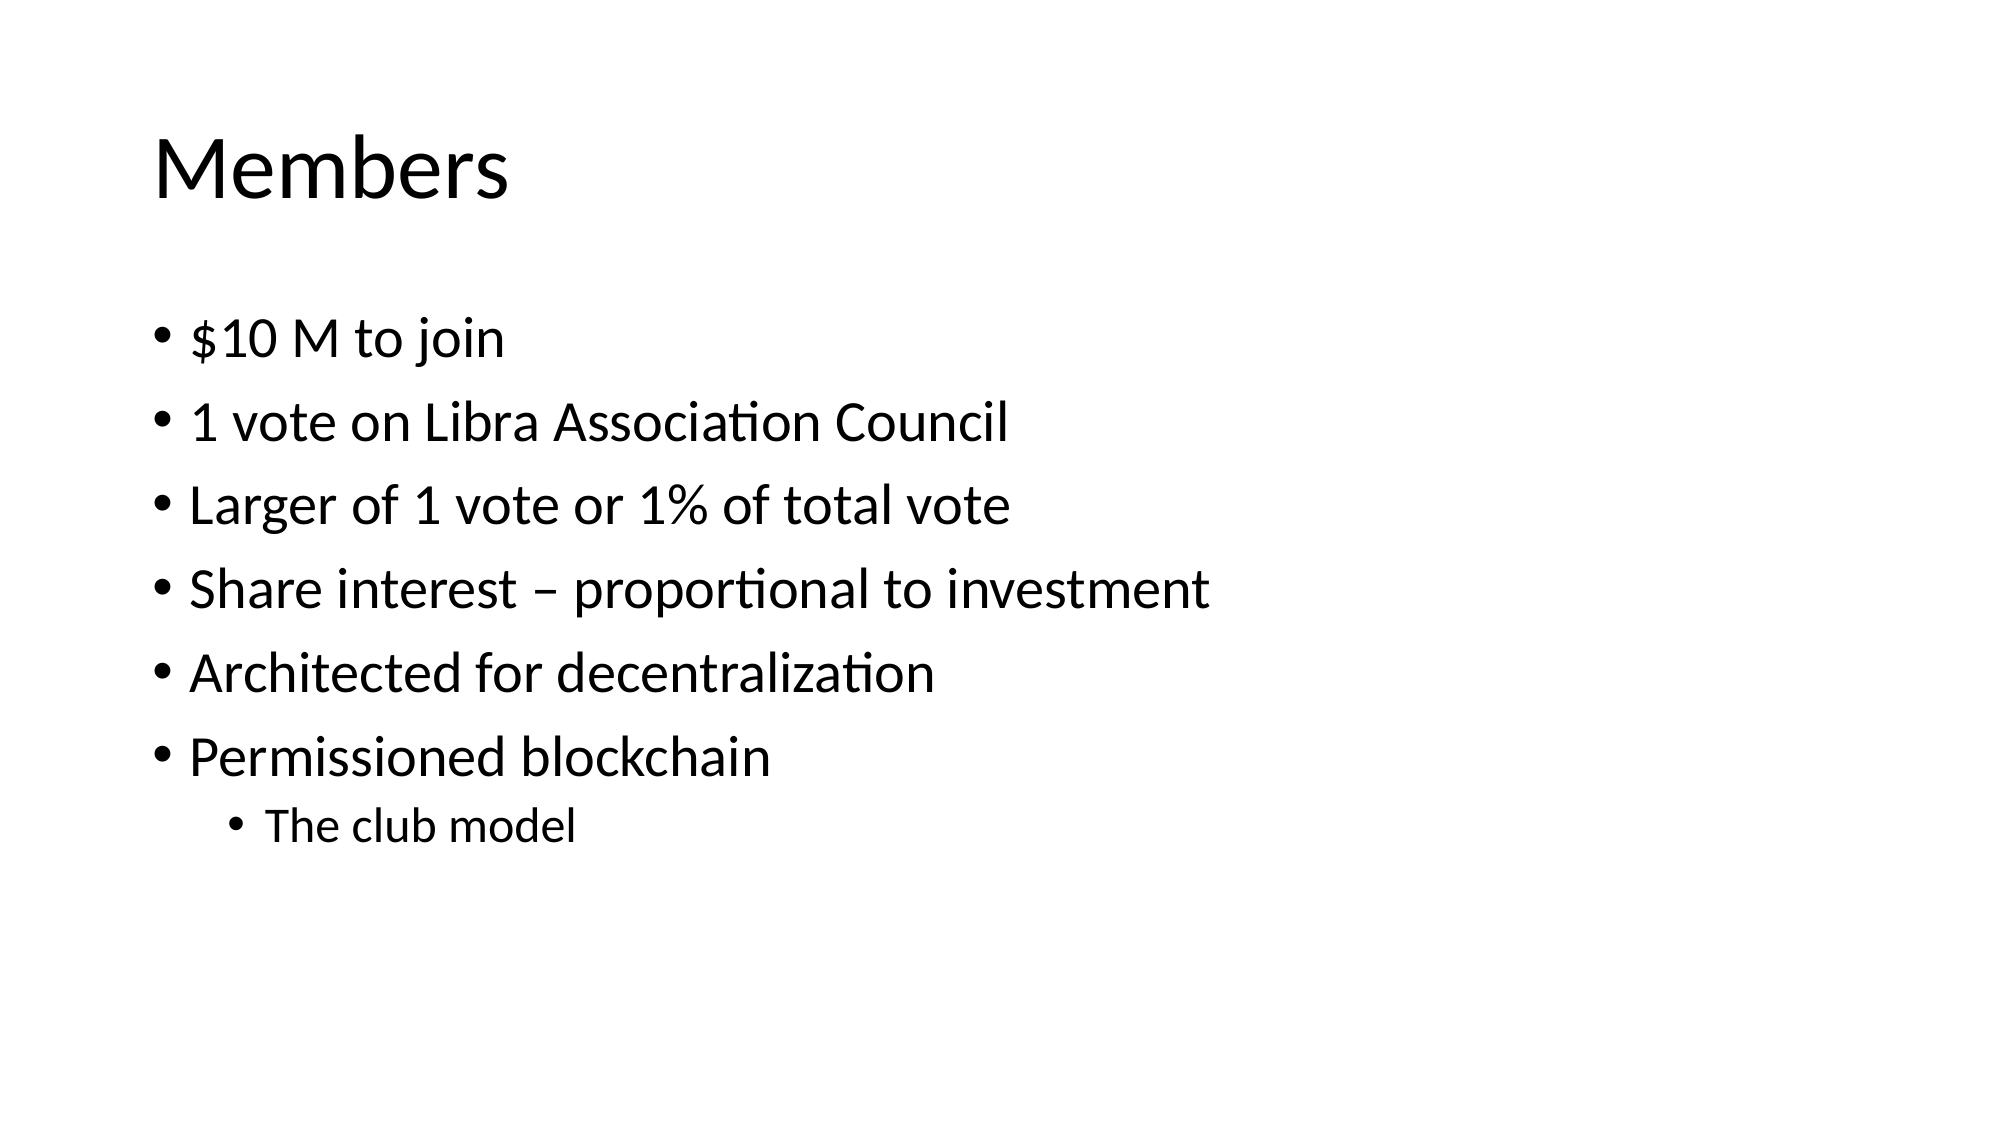

# Members
$10 M to join
1 vote on Libra Association Council
Larger of 1 vote or 1% of total vote
Share interest – proportional to investment
Architected for decentralization
Permissioned blockchain
The club model